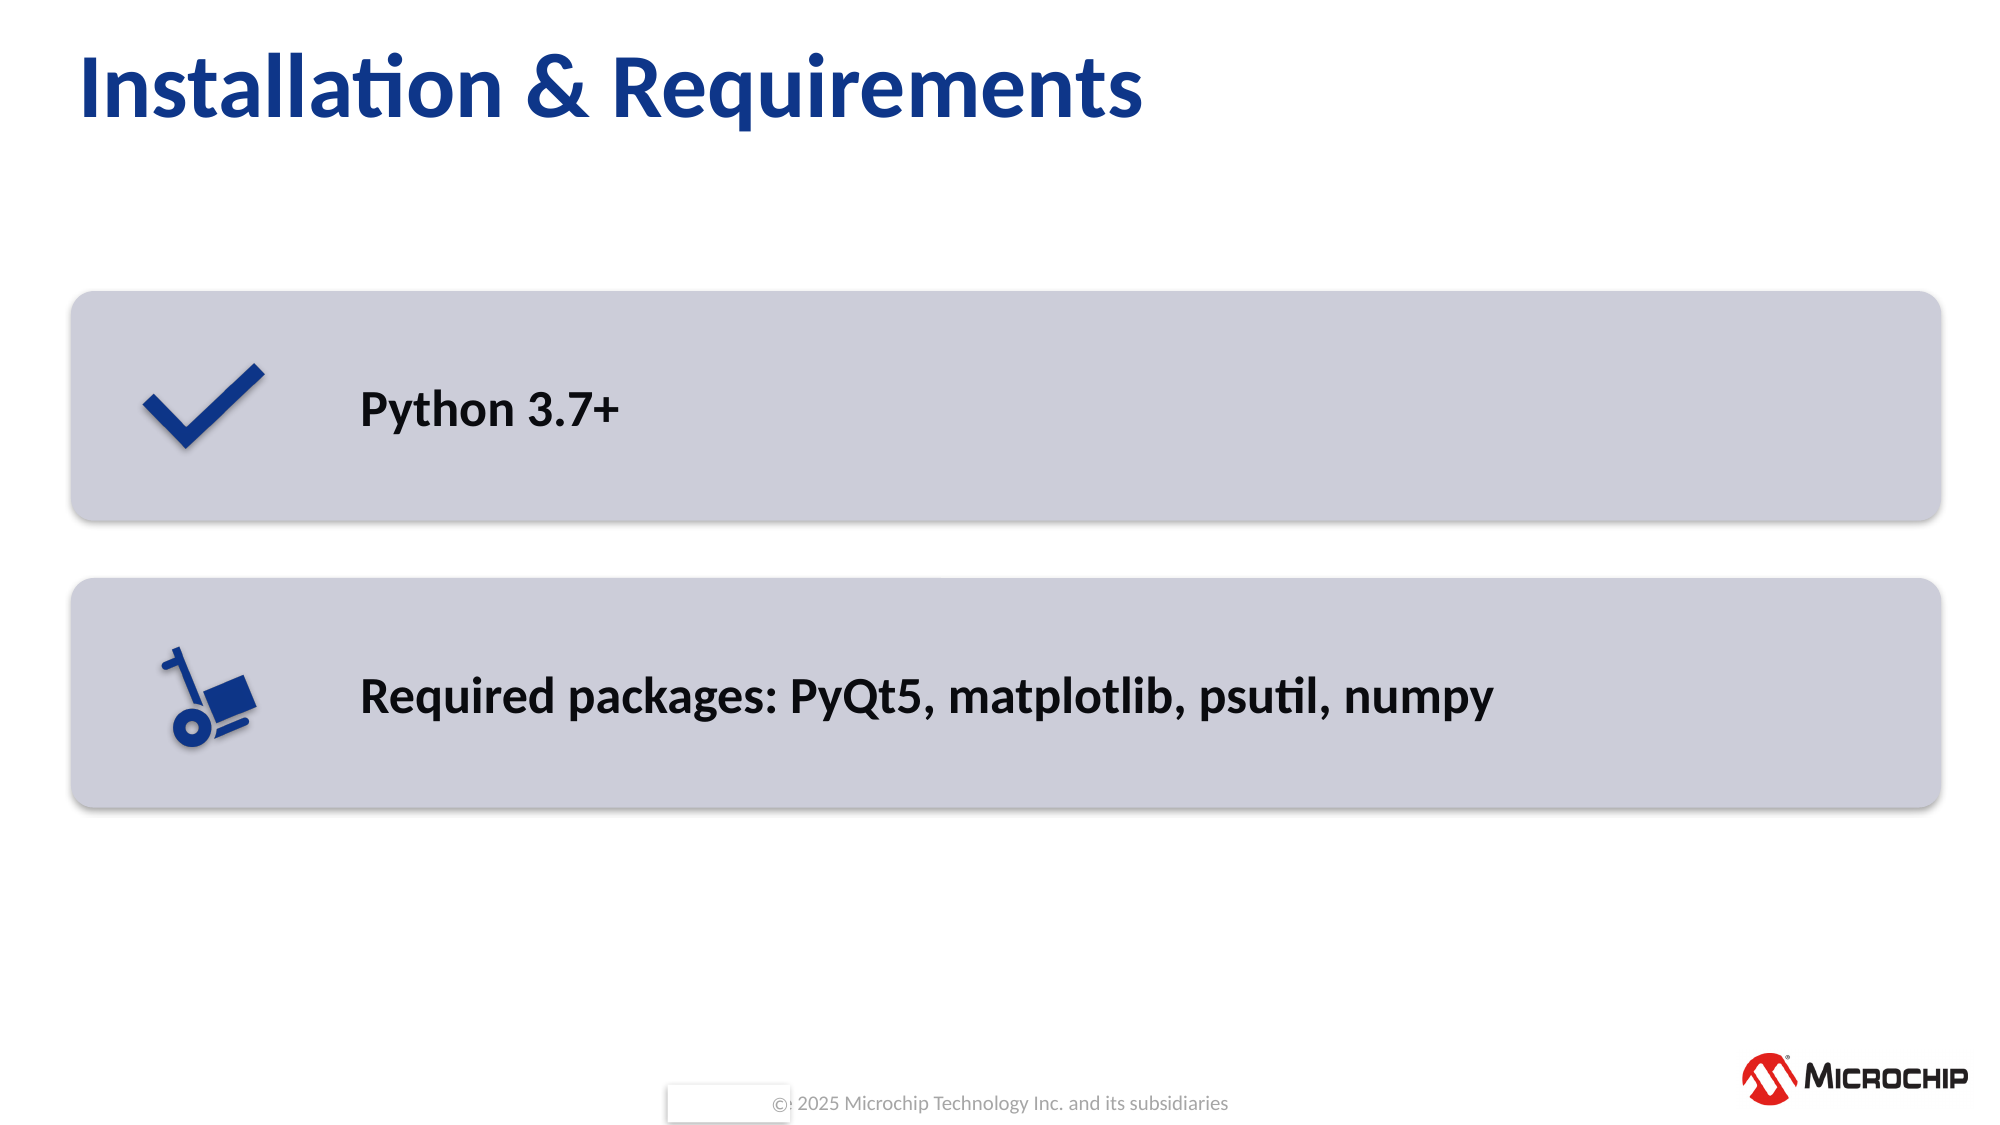

# Installation & Requirements
Python 3.7+
Required packages: PyQt5, matplotlib, psutil, numpy